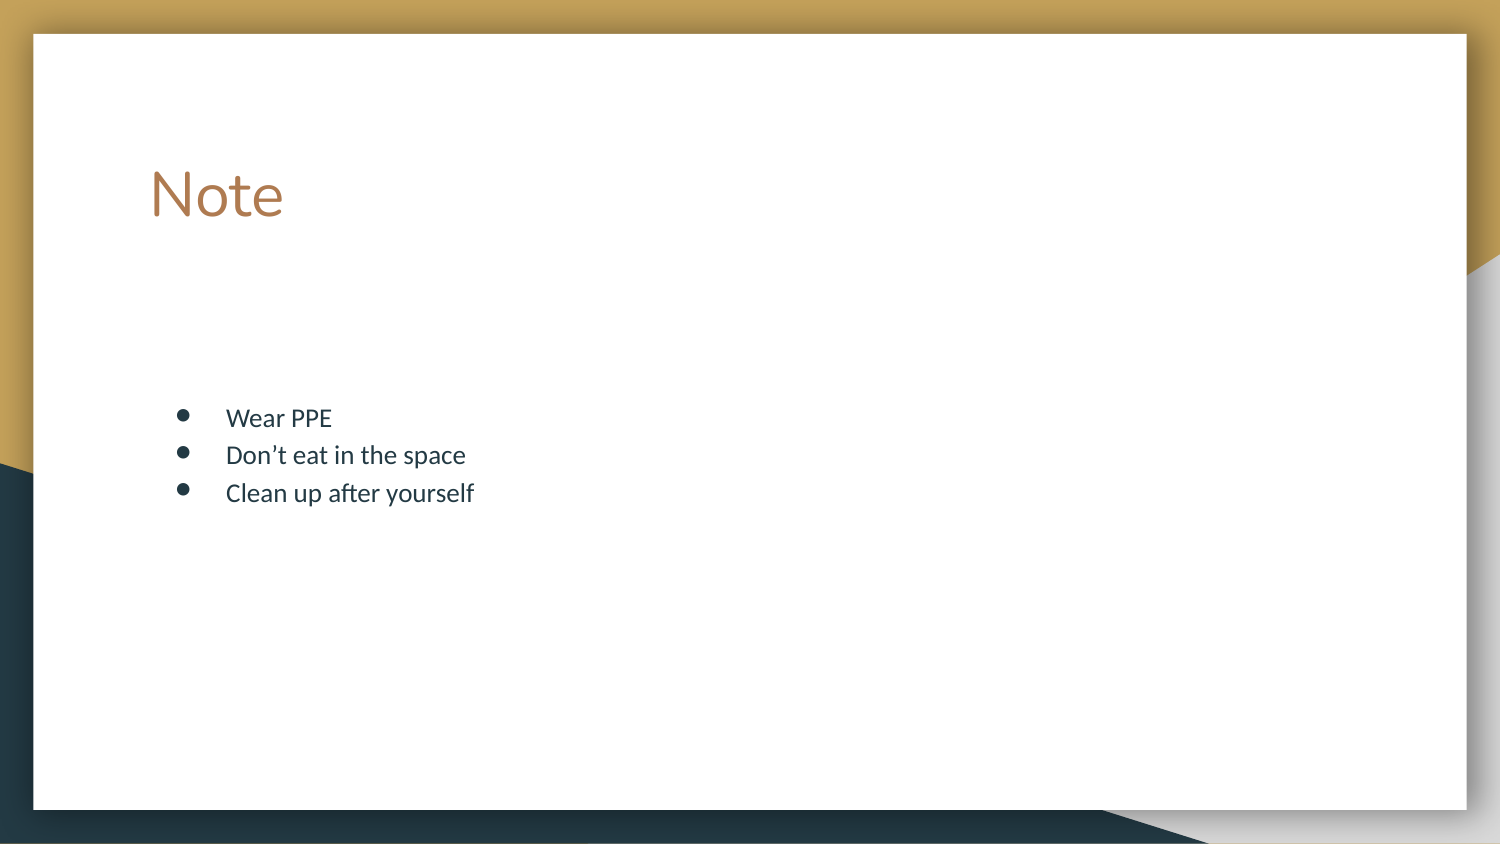

# Note
Wear PPE
Don’t eat in the space
Clean up after yourself